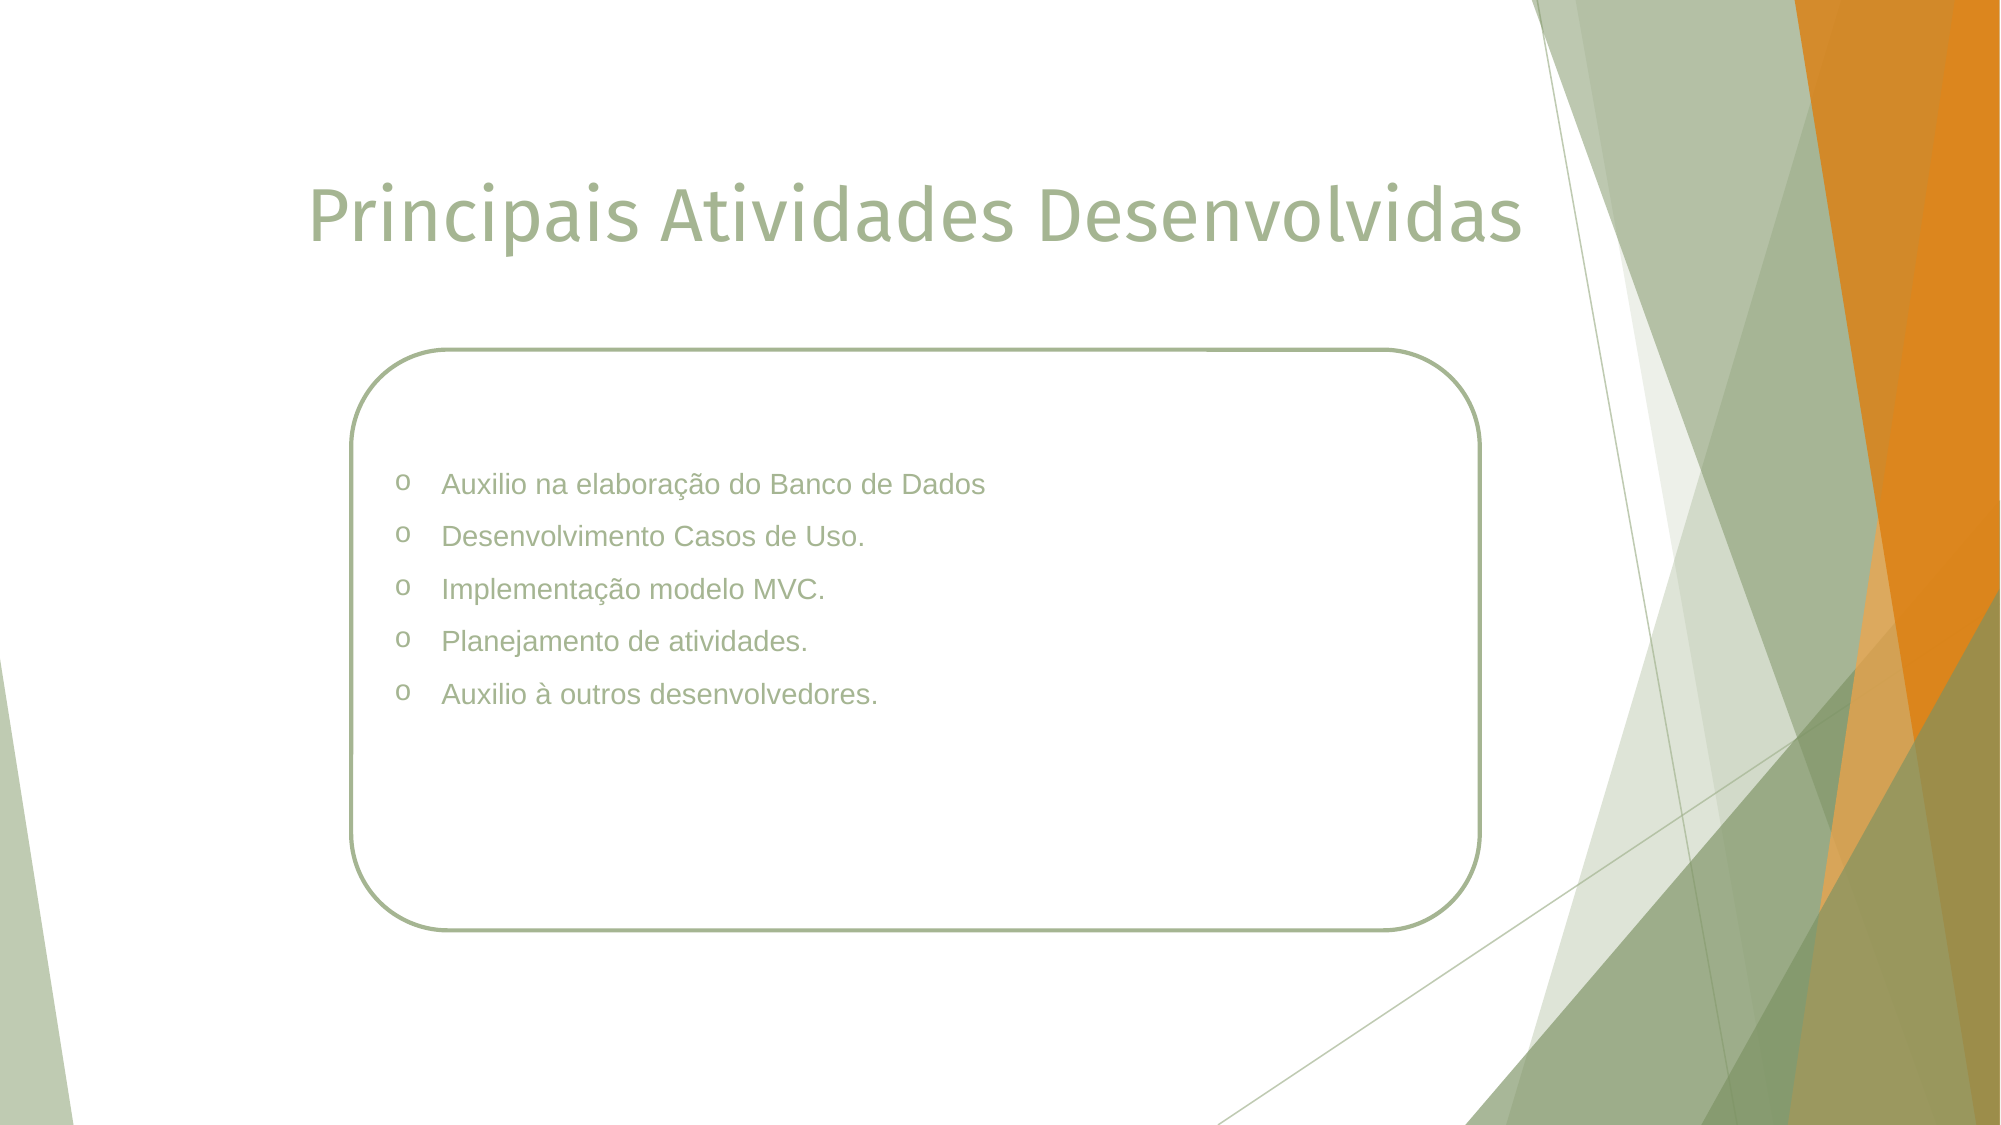

# Principais Atividades Desenvolvidas

Auxilio na elaboração do Banco de Dados
Desenvolvimento Casos de Uso.
Implementação modelo MVC.
Planejamento de atividades.
Auxilio à outros desenvolvedores.